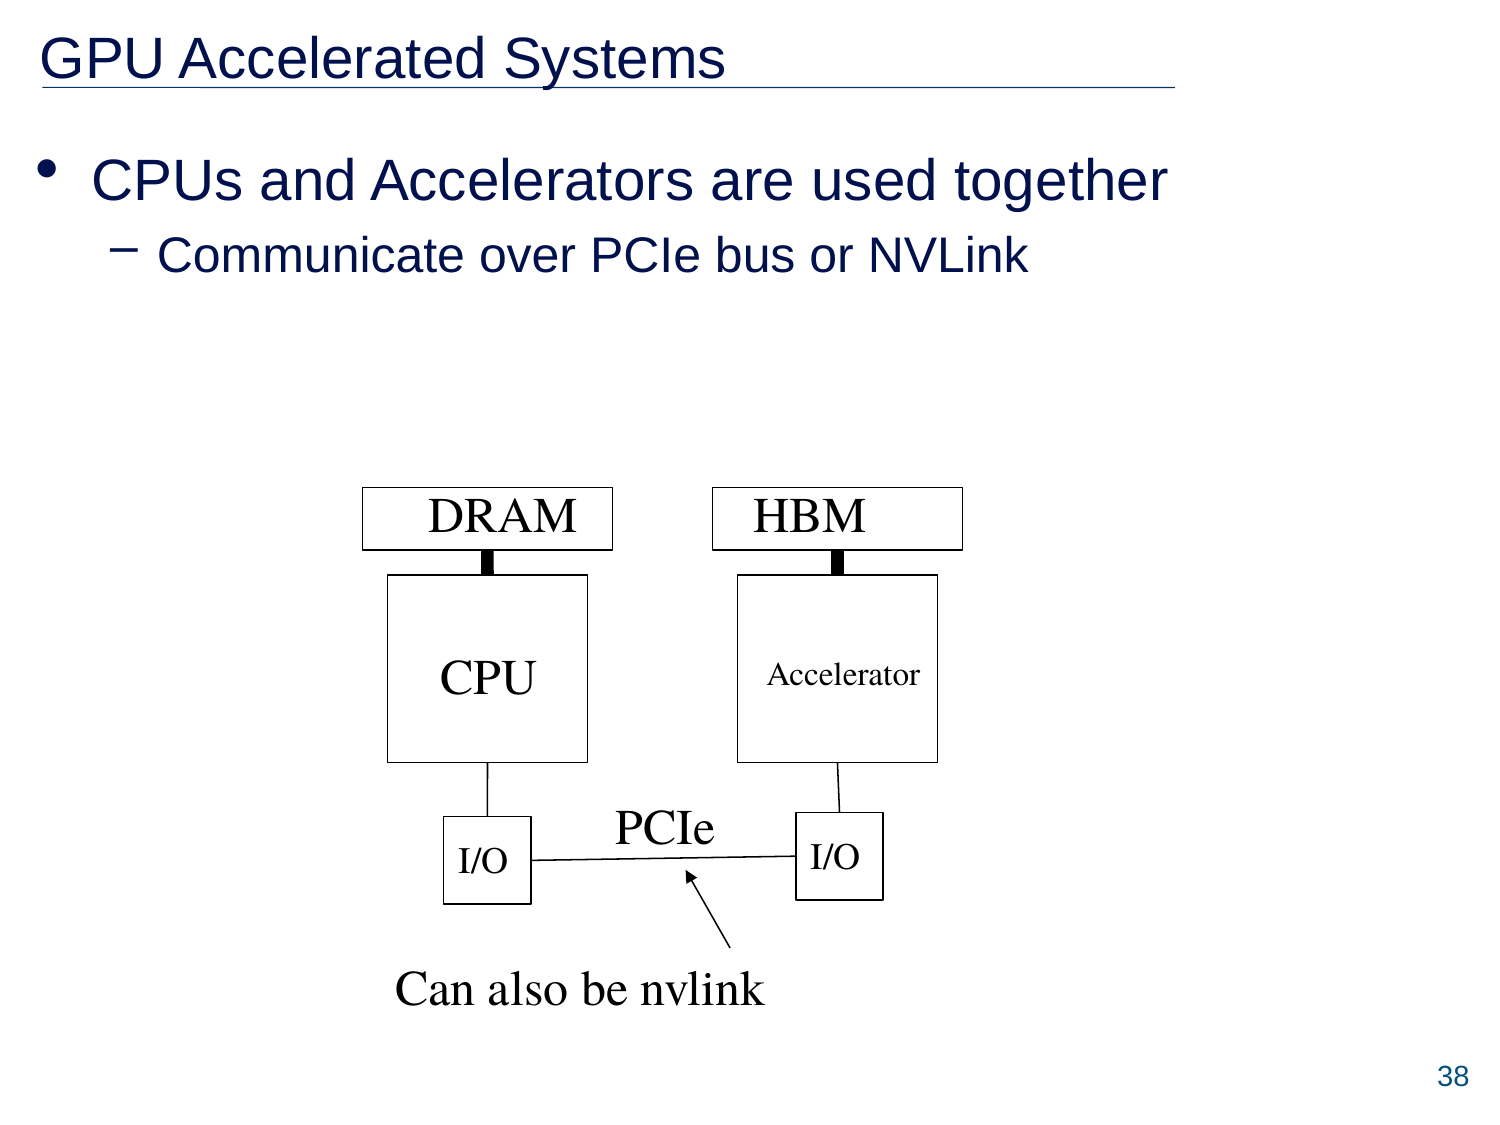

# GPU Accelerated Systems
CPUs and Accelerators are used together
Communicate over PCIe bus or NVLink
DRAM
HBM

CPU
Accelerator

PCIe

I/O
I/O
Can also be nvlink
38